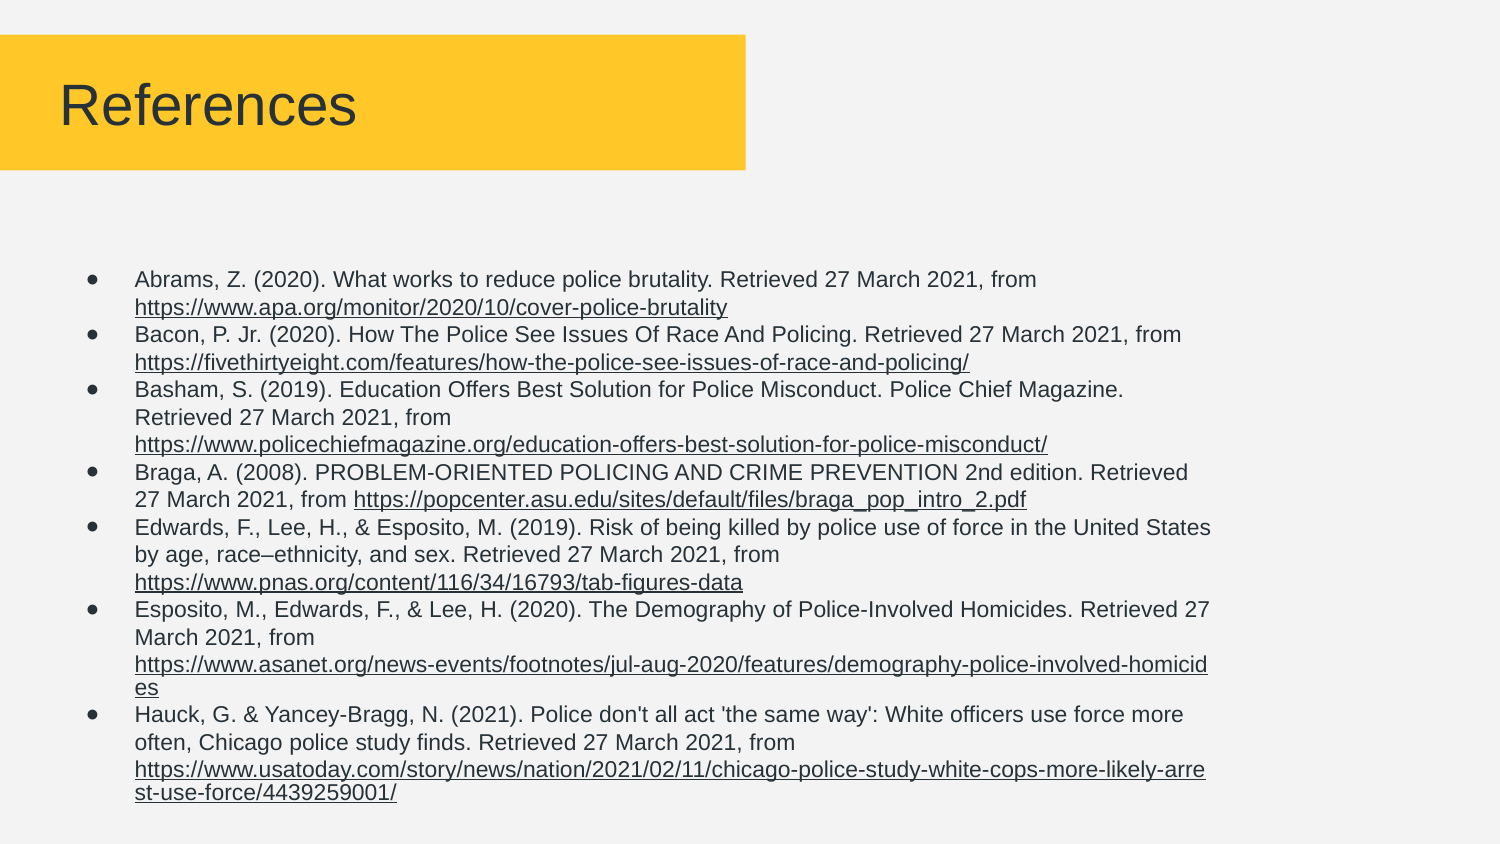

References
Abrams, Z. (2020). What works to reduce police brutality. Retrieved 27 March 2021, from https://www.apa.org/monitor/2020/10/cover-police-brutality
Bacon, P. Jr. (2020). How The Police See Issues Of Race And Policing. Retrieved 27 March 2021, from https://fivethirtyeight.com/features/how-the-police-see-issues-of-race-and-policing/
Basham, S. (2019). Education Offers Best Solution for Police Misconduct. Police Chief Magazine. Retrieved 27 March 2021, from https://www.policechiefmagazine.org/education-offers-best-solution-for-police-misconduct/
Braga, A. (2008). PROBLEM-ORIENTED POLICING AND CRIME PREVENTION 2nd edition. Retrieved 27 March 2021, from https://popcenter.asu.edu/sites/default/files/braga_pop_intro_2.pdf
Edwards, F., Lee, H., & Esposito, M. (2019). Risk of being killed by police use of force in the United States by age, race–ethnicity, and sex. Retrieved 27 March 2021, from https://www.pnas.org/content/116/34/16793/tab-figures-data
Esposito, M., Edwards, F., & Lee, H. (2020). The Demography of Police-Involved Homicides. Retrieved 27 March 2021, from https://www.asanet.org/news-events/footnotes/jul-aug-2020/features/demography-police-involved-homicides
Hauck, G. & Yancey-Bragg, N. (2021). Police don't all act 'the same way': White officers use force more often, Chicago police study finds. Retrieved 27 March 2021, from https://www.usatoday.com/story/news/nation/2021/02/11/chicago-police-study-white-cops-more-likely-arrest-use-force/4439259001/